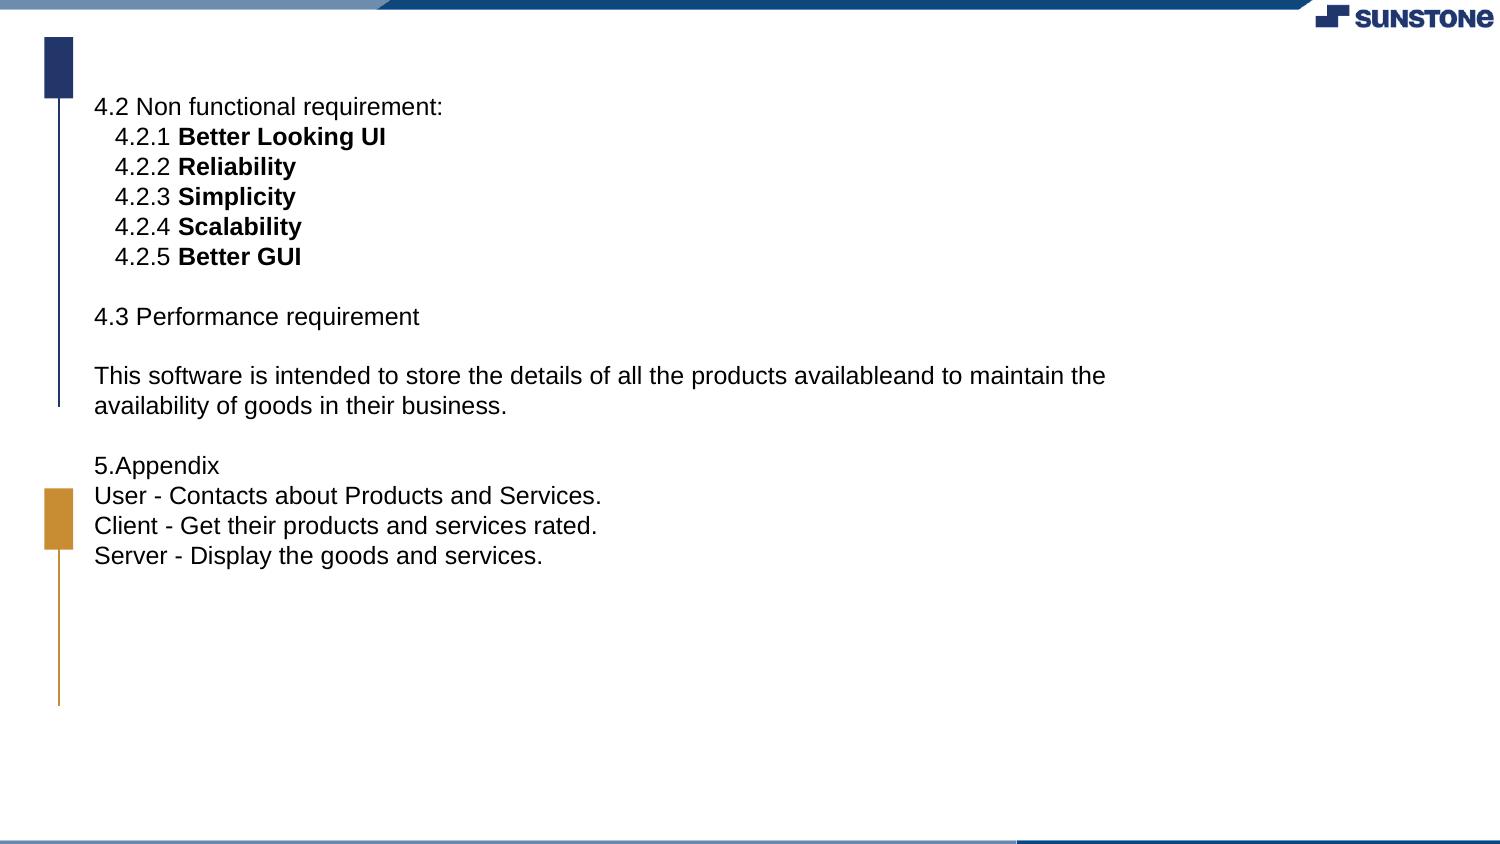

4.2 Non functional requirement:
   4.2.1 Better Looking UI
   4.2.2 Reliability
   4.2.3 Simplicity
   4.2.4 Scalability
   4.2.5 Better GUI

4.3 Performance requirement

This software is intended to store the details of all the products availableand to maintain the availability of goods in their business.

5.Appendix
User - Contacts about Products and Services.
Client - Get their products and services rated.
Server - Display the goods and services.